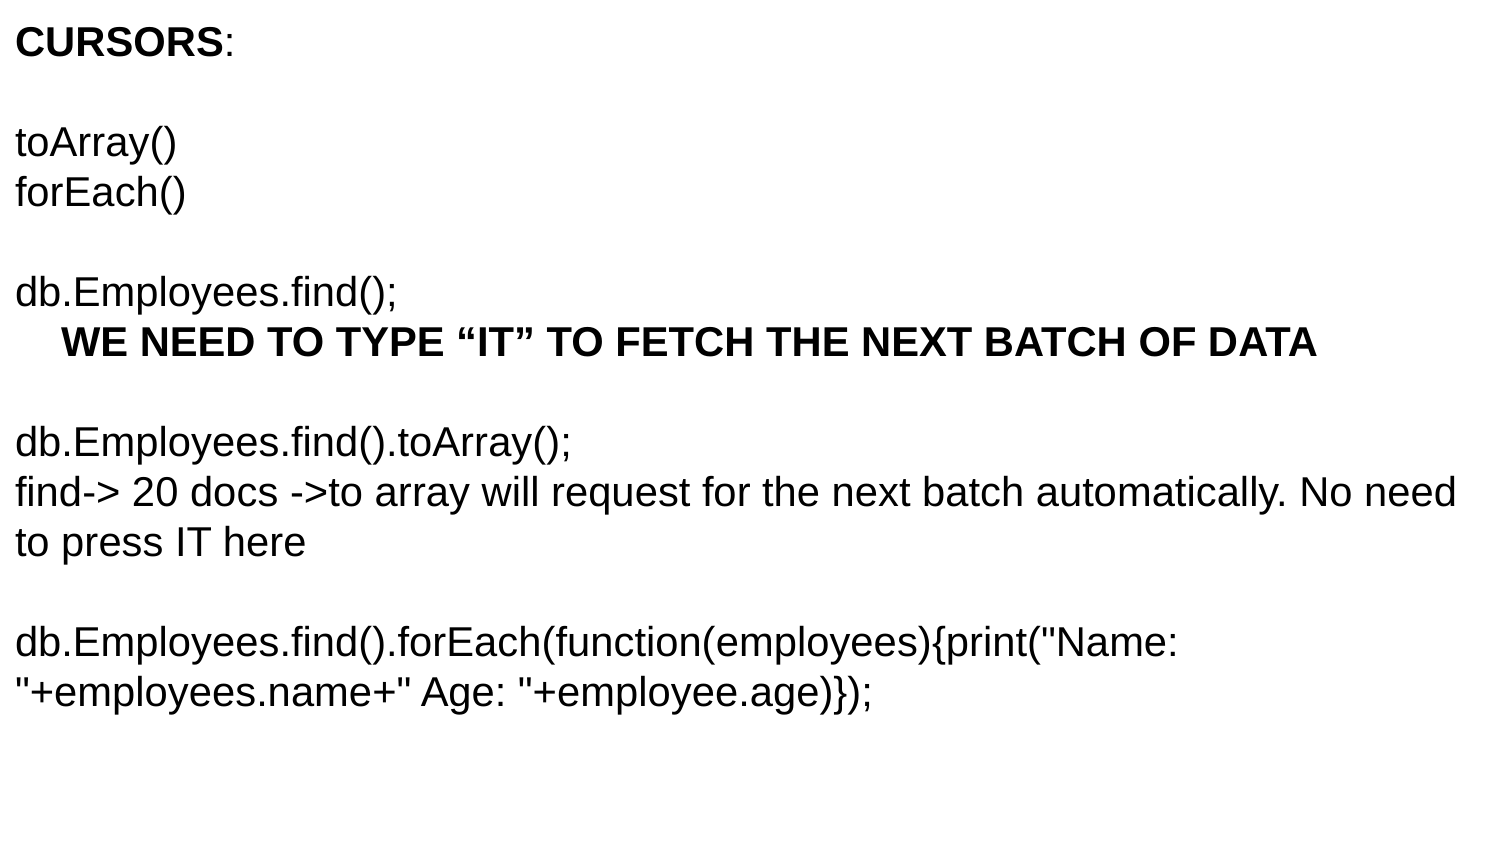

CURSORS:

toArray()
forEach()

db.Employees.find();
    WE NEED TO TYPE “IT” TO FETCH THE NEXT BATCH OF DATA

db.Employees.find().toArray();
find-> 20 docs ->to array will request for the next batch automatically. No need to press IT here

db.Employees.find().forEach(function(employees){print("Name: "+employees.name+" Age: "+employee.age)});